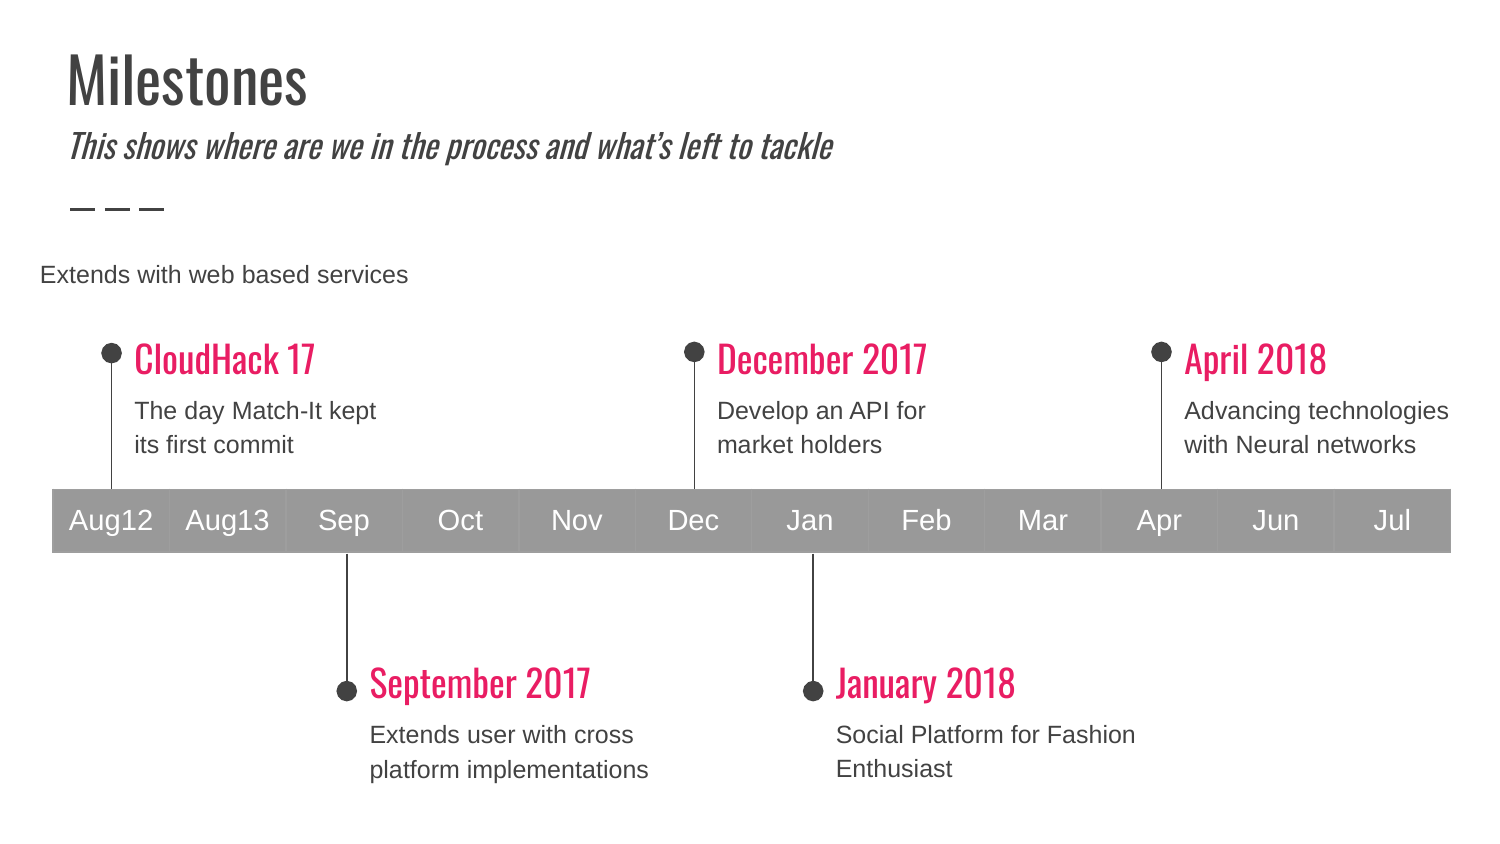

Extends with web based services
# Milestones
This shows where are we in the process and what’s left to tackle
CloudHack 17
December 2017
April 2018
The day Match-It kept its first commit
Develop an API for market holders
Advancing technologies with Neural networks
| Aug12 | Aug13 | Sep | Oct | Nov | Dec | Jan | Feb | Mar | Apr | Jun | Jul |
| --- | --- | --- | --- | --- | --- | --- | --- | --- | --- | --- | --- |
January 2018
September 2017
Social Platform for Fashion Enthusiast
Extends user with cross platform implementations